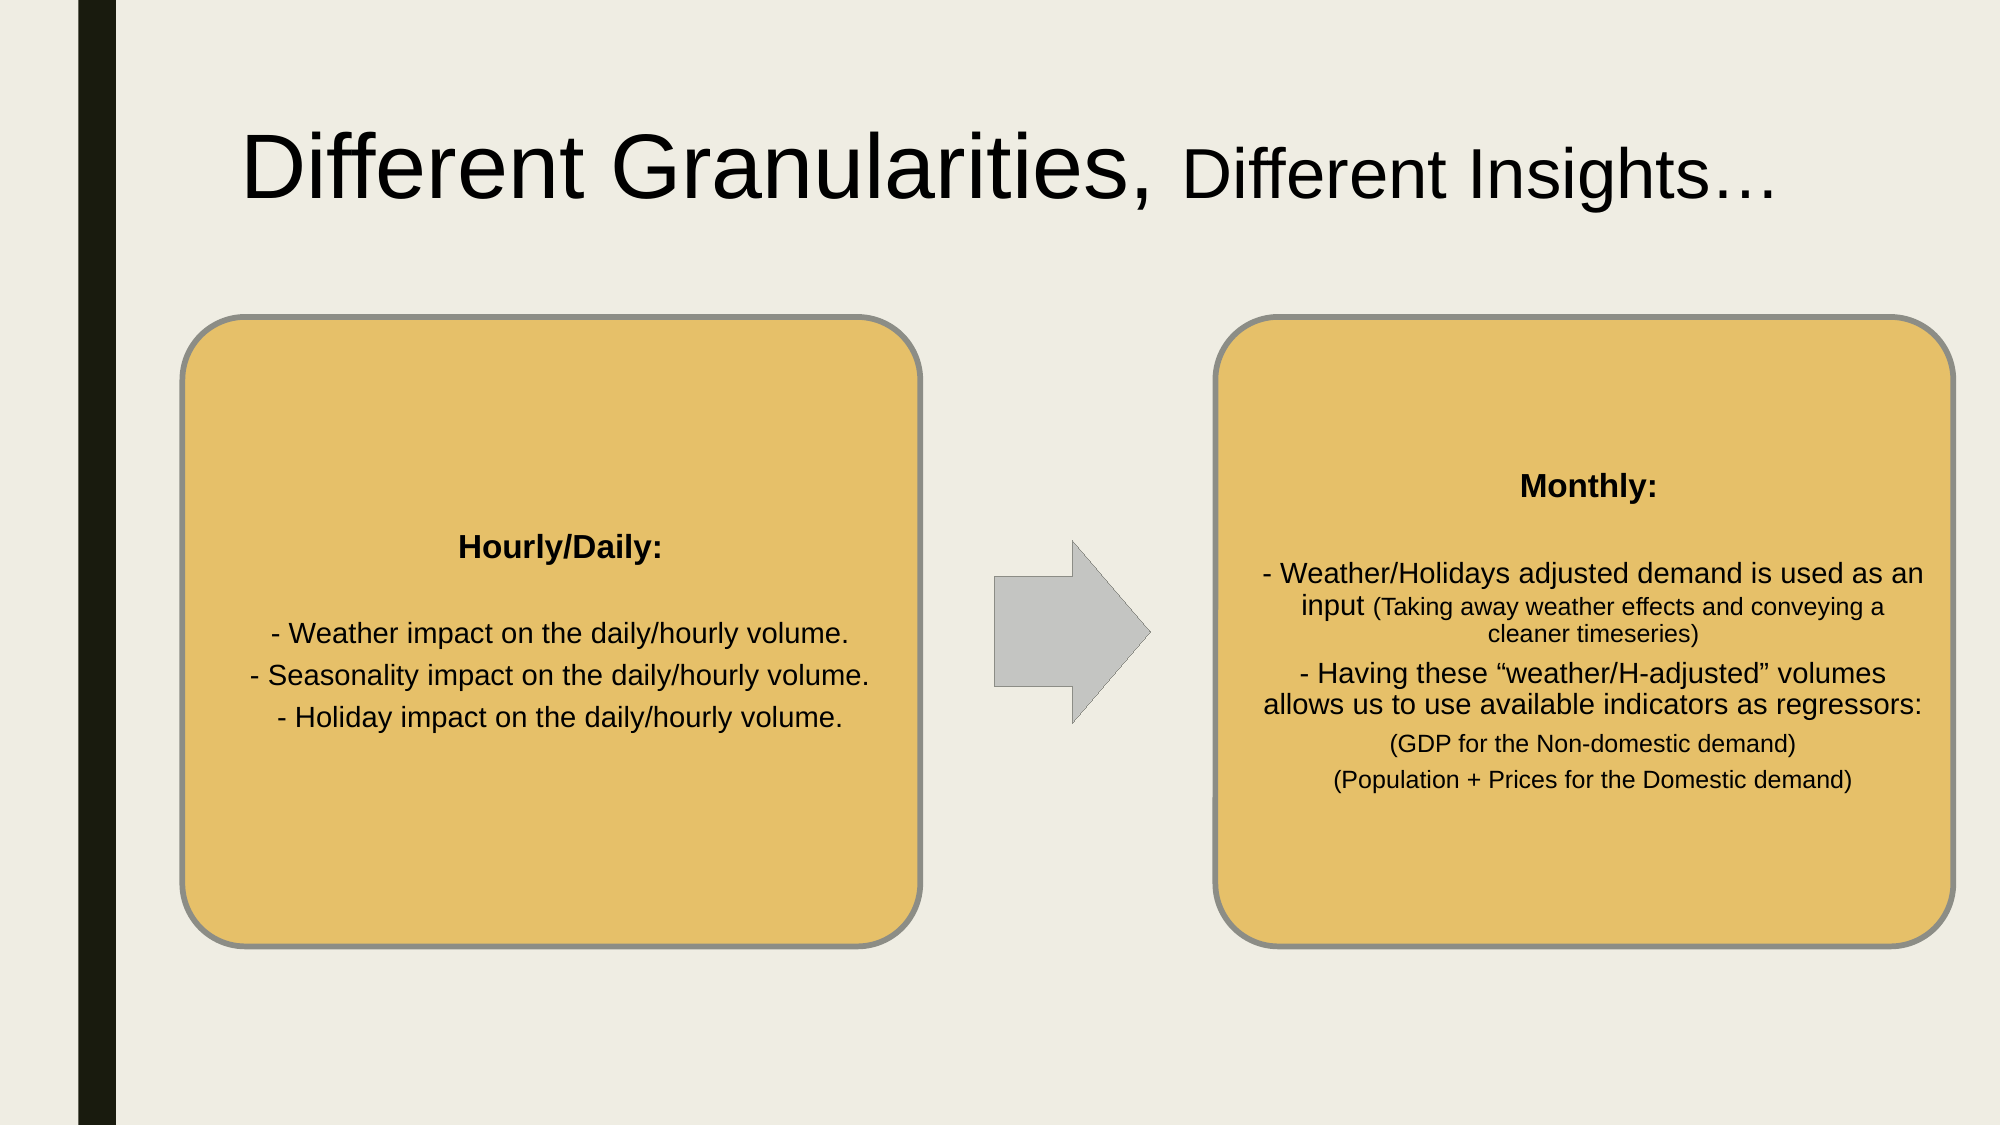

# Different Granularities, Different Insights…
Hourly/Daily:

- Weather impact on the daily/hourly volume.
- Seasonality impact on the daily/hourly volume.
- Holiday impact on the daily/hourly volume.

Monthly:

- Weather/Holidays adjusted demand is used as an input (Taking away weather effects and conveying a cleaner timeseries)
- Having these “weather/H-adjusted” volumes allows us to use available indicators as regressors:
(GDP for the Non-domestic demand)
(Population + Prices for the Domestic demand)